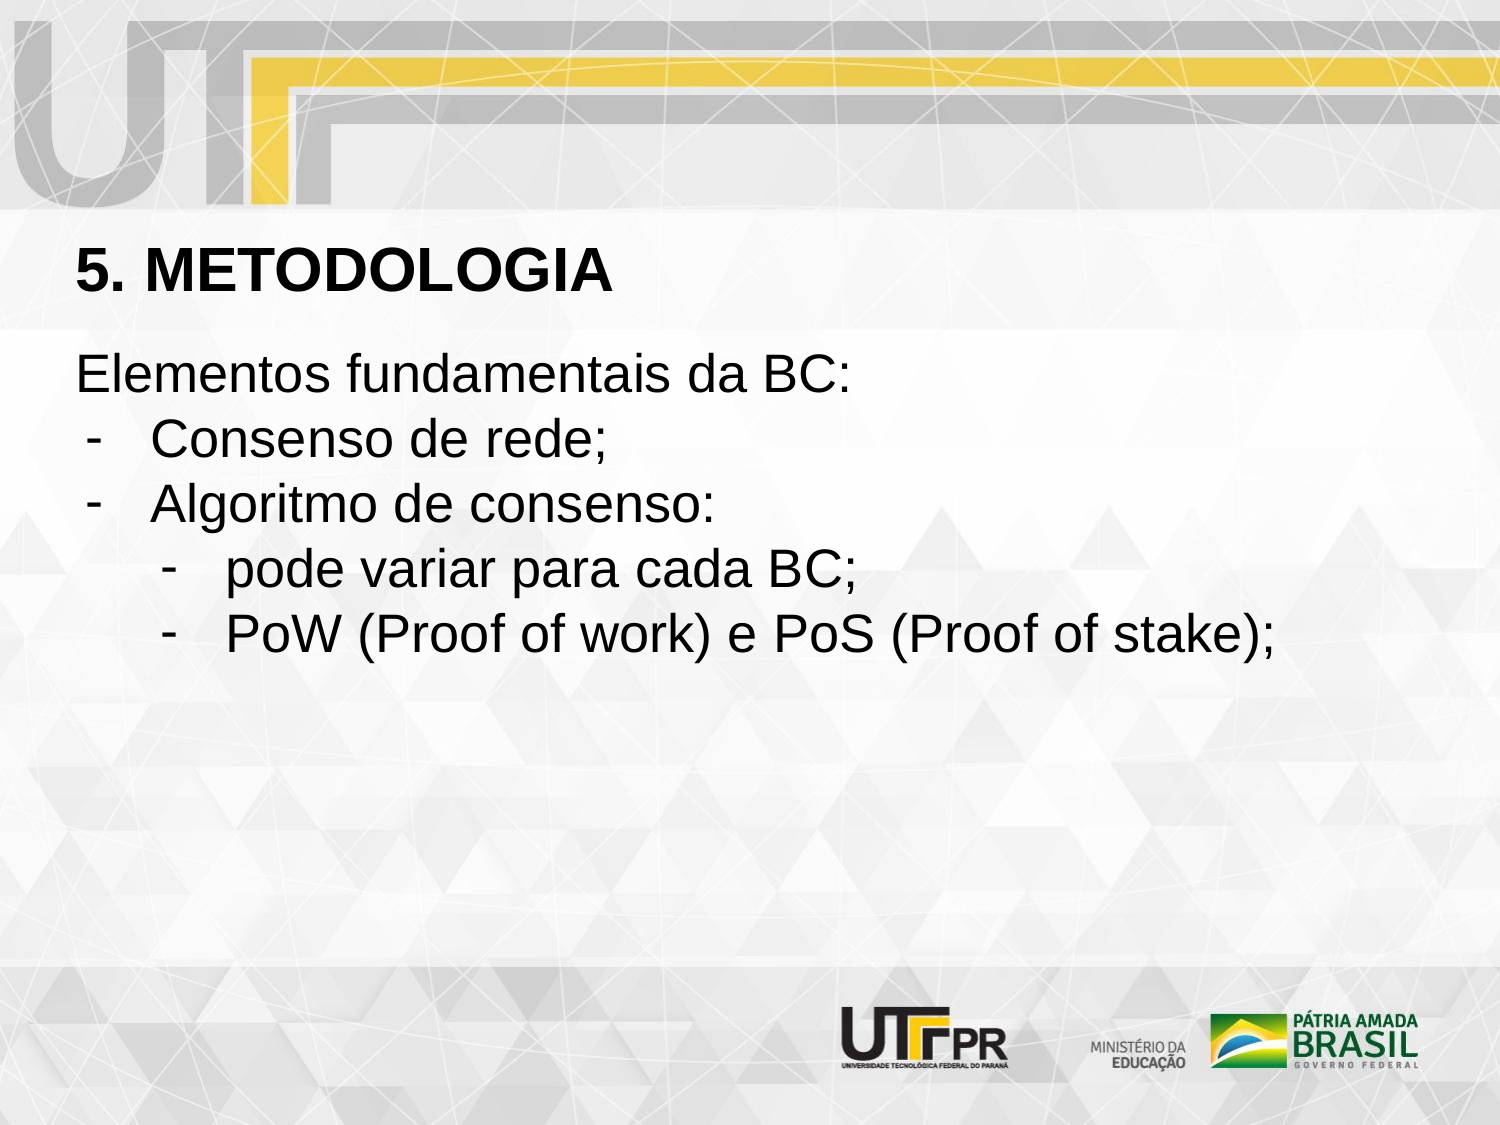

# 5. METODOLOGIA
Elementos fundamentais da BC:
Consenso de rede;
Algoritmo de consenso:
pode variar para cada BC;
PoW (Proof of work) e PoS (Proof of stake);